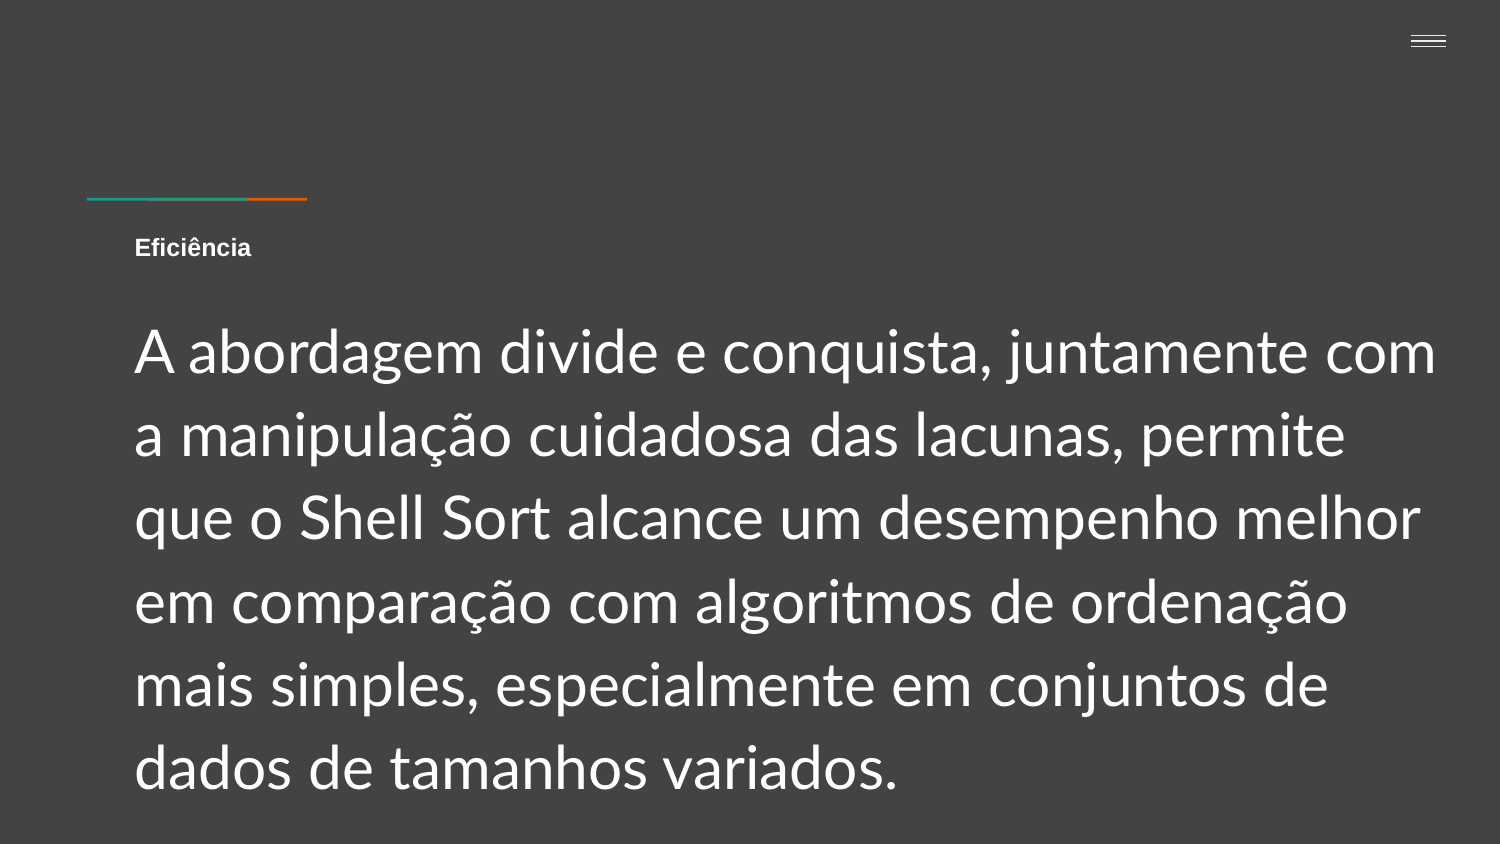

# Eficiência
A abordagem divide e conquista, juntamente com a manipulação cuidadosa das lacunas, permite que o Shell Sort alcance um desempenho melhor em comparação com algoritmos de ordenação mais simples, especialmente em conjuntos de dados de tamanhos variados.